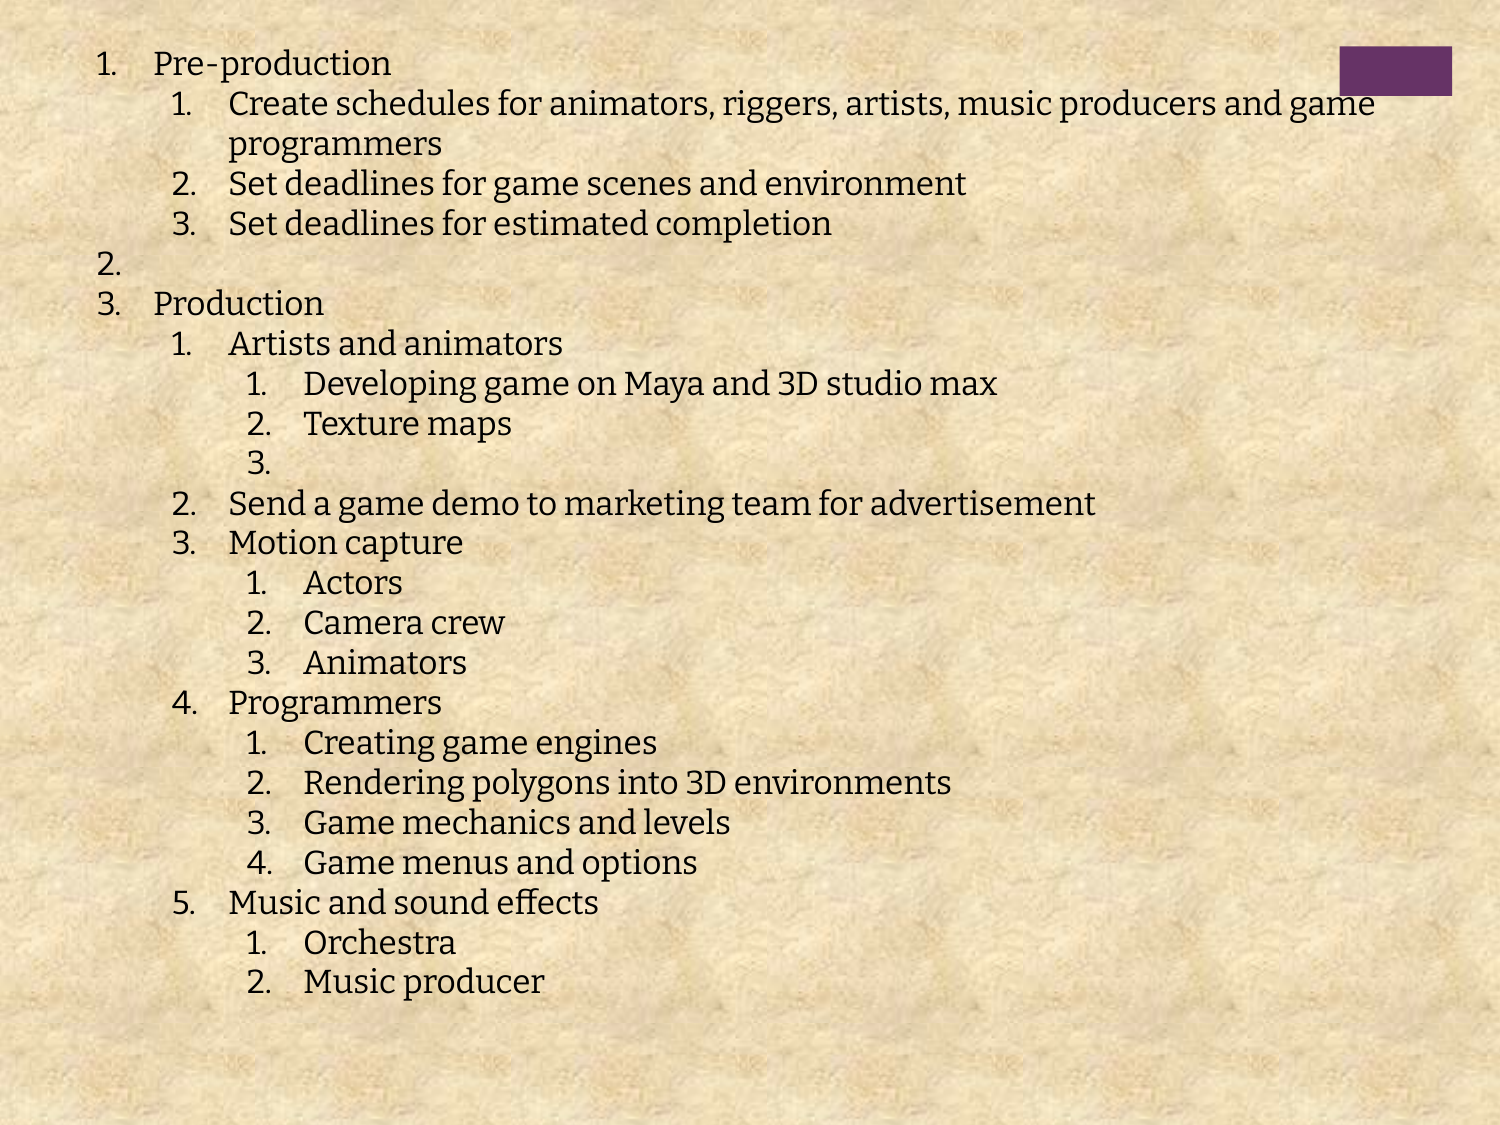

Pre-production
Create schedules for animators, riggers, artists, music producers and game programmers
Set deadlines for game scenes and environment
Set deadlines for estimated completion

Production
Artists and animators
Developing game on Maya and 3D studio max
Texture maps

Send a game demo to marketing team for advertisement
Motion capture
Actors
Camera crew
Animators
Programmers
Creating game engines
Rendering polygons into 3D environments
Game mechanics and levels
Game menus and options
Music and sound effects
Orchestra
Music producer